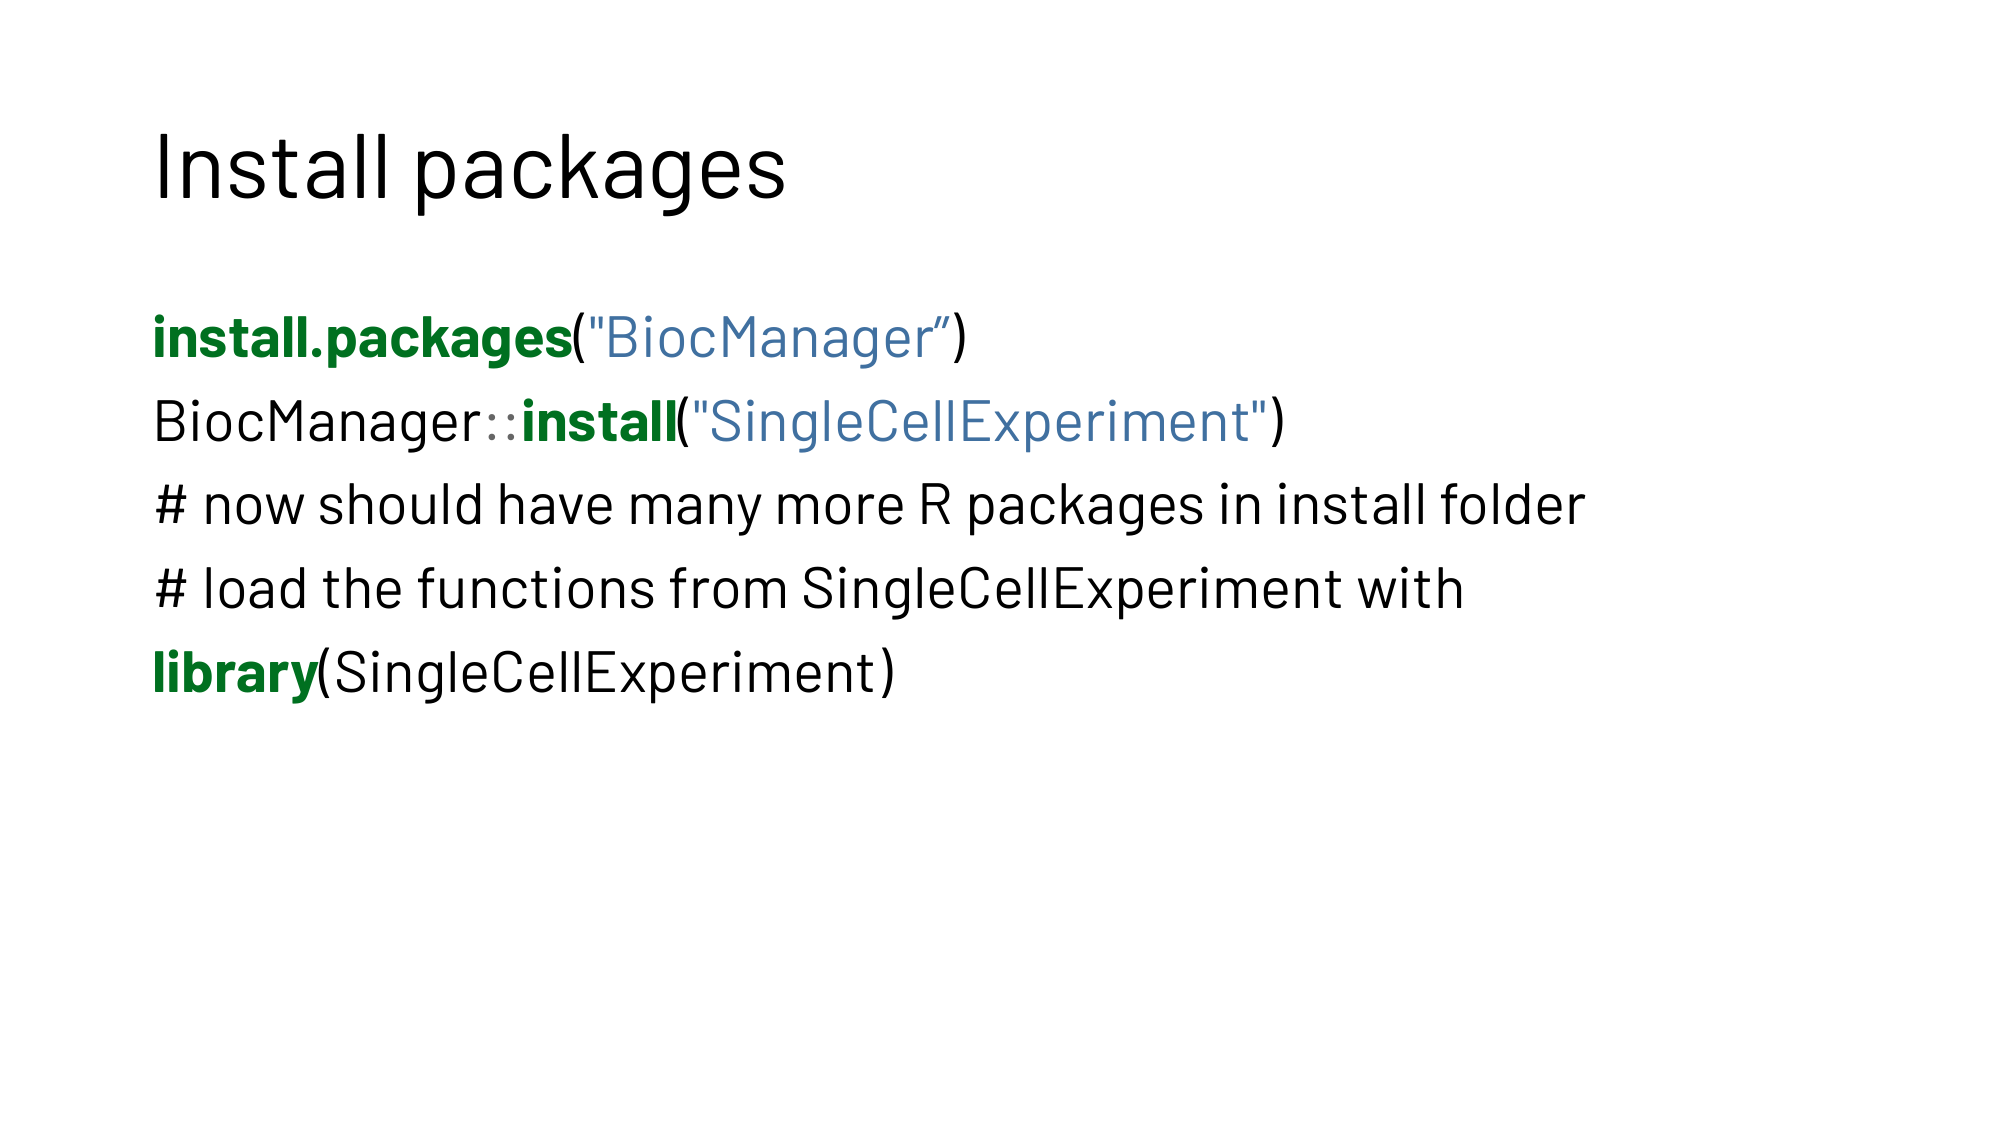

# Install packages
install.packages("BiocManager”)
BiocManager::install("SingleCellExperiment")
# now should have many more R packages in install folder
# load the functions from SingleCellExperiment with
library(SingleCellExperiment)